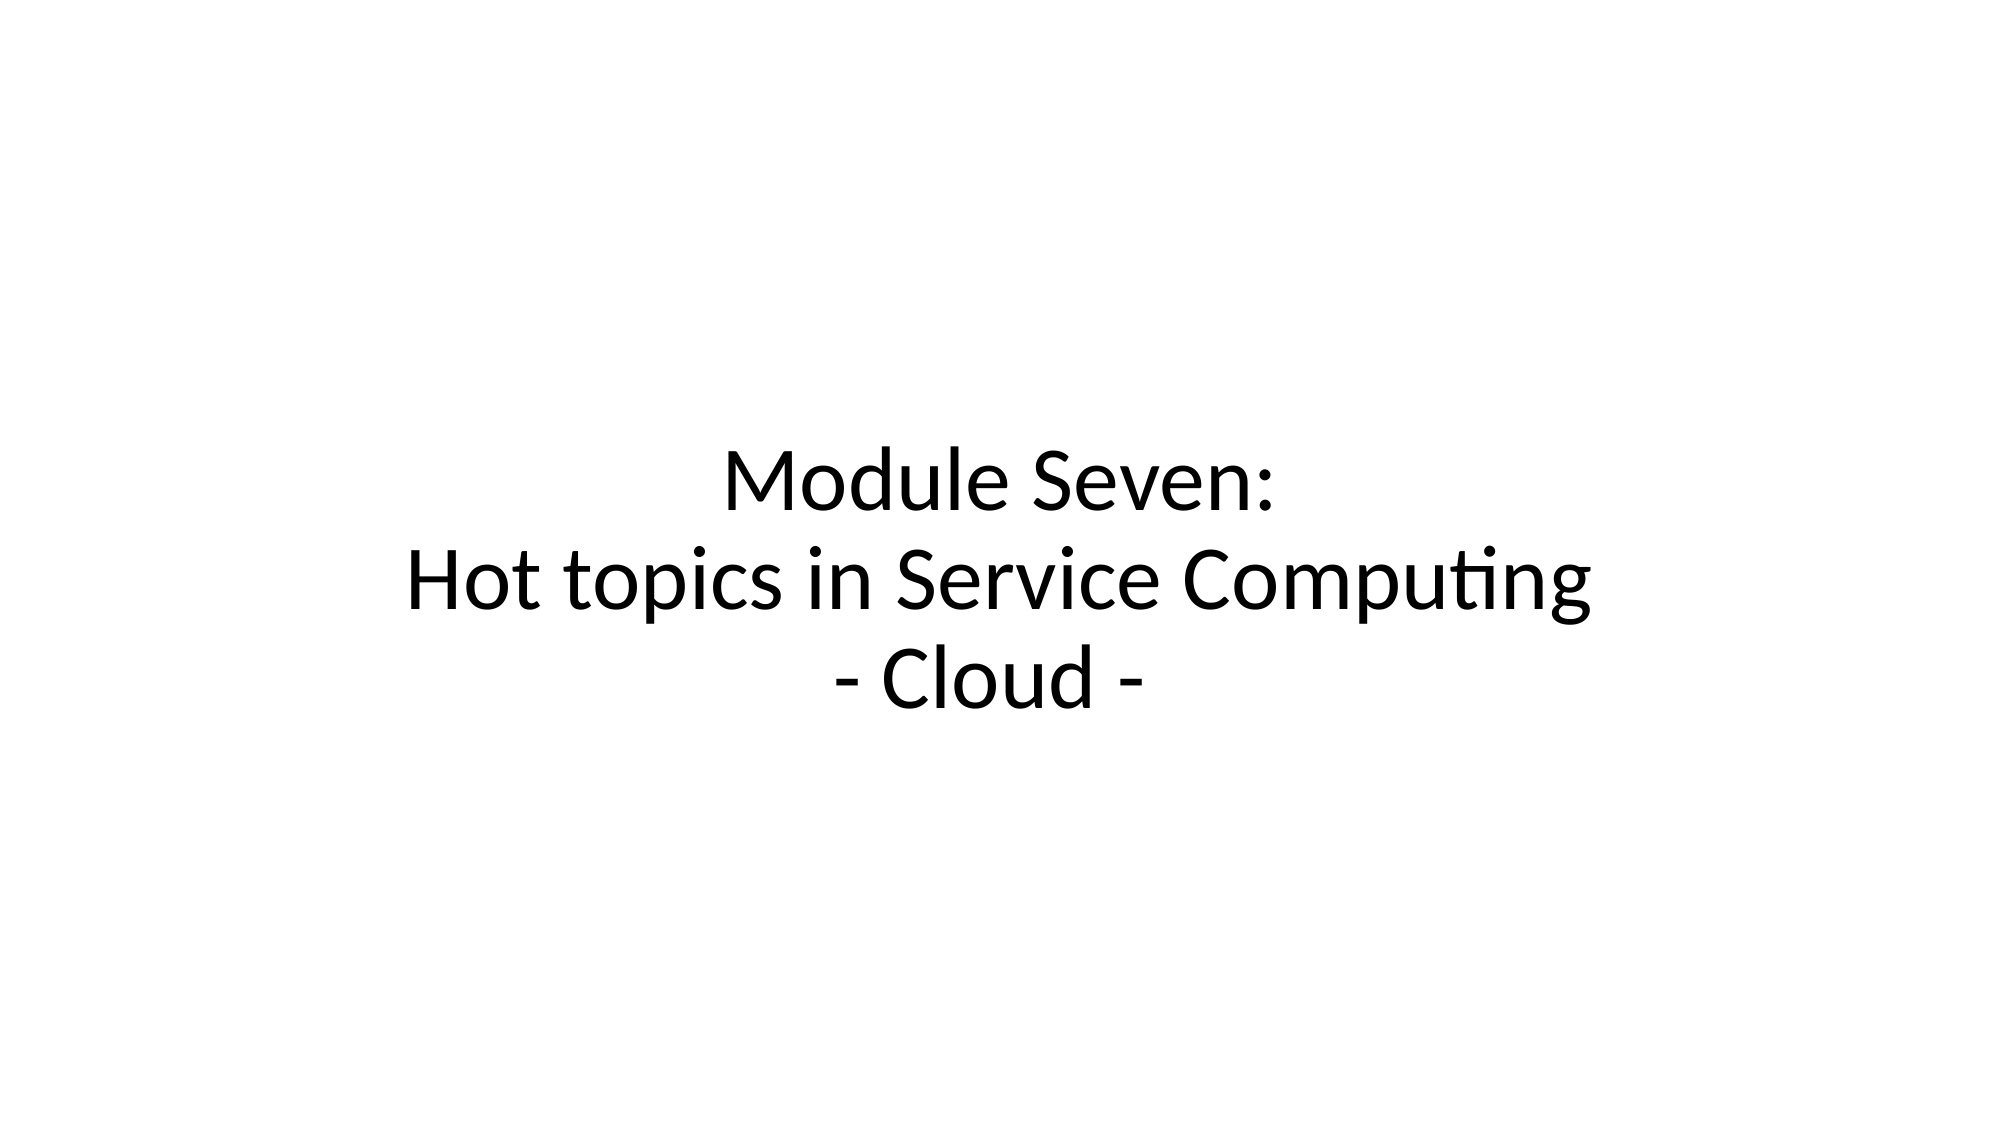

# Module Seven: Hot topics in Service Computing - Cloud -